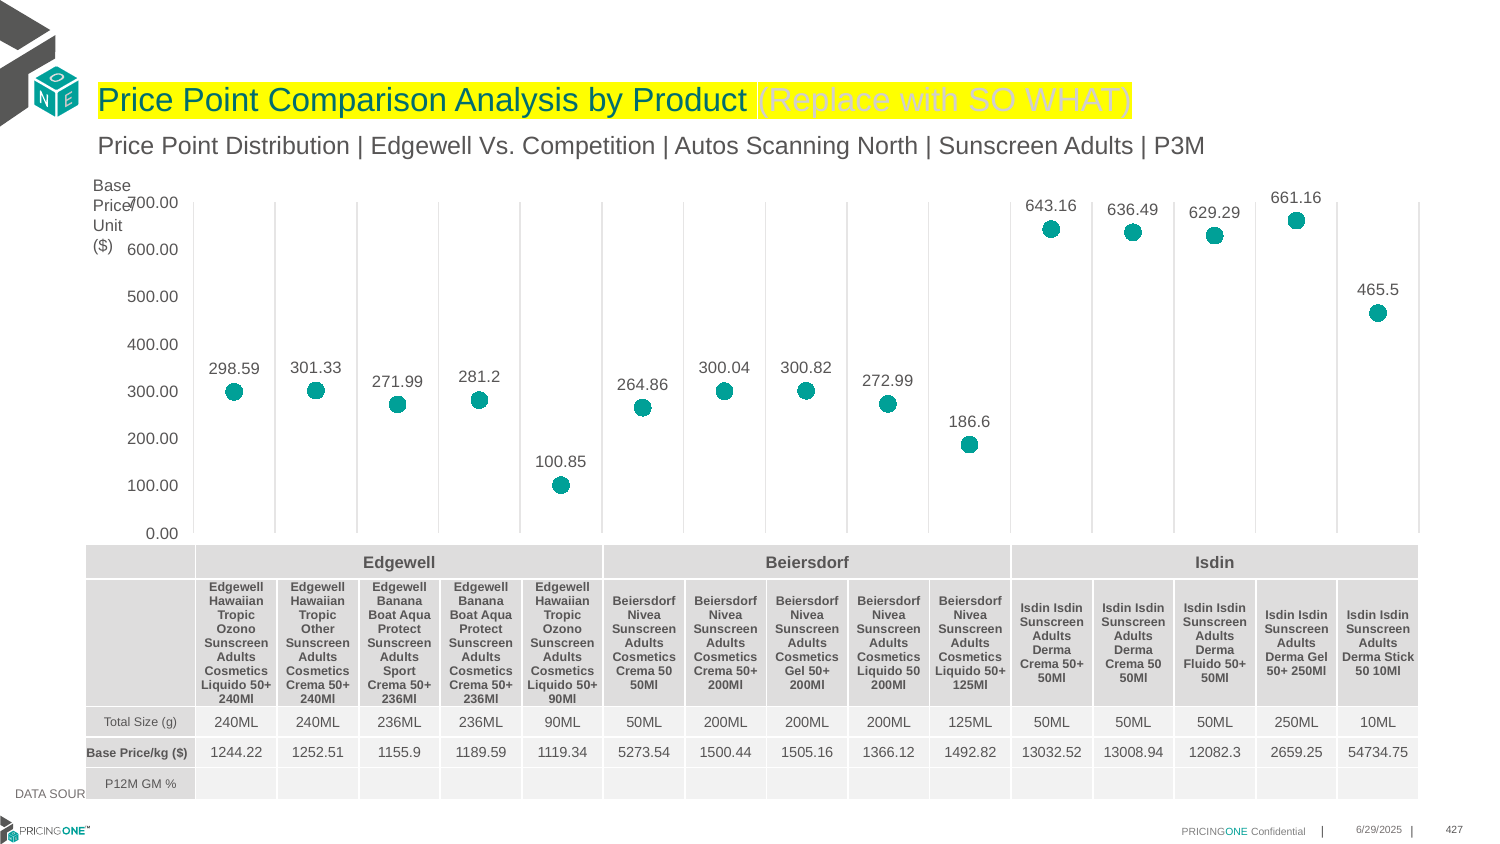

# Price Point Comparison Analysis by Product (Replace with SO WHAT)
Price Point Distribution | Edgewell Vs. Competition | Autos Scanning North | Sunscreen Adults | P3M
Base Price/Unit ($)

### Chart

| Category | Base Price/Unit |
|---|---|
| Edgewell Hawaiian Tropic Ozono Sunscreen Adults Cosmetics Liquido 50+ 240Ml | 298.59 |
| Edgewell Hawaiian Tropic Other Sunscreen Adults Cosmetics Crema 50+ 240Ml | 301.33 |
| Edgewell Banana Boat Aqua Protect Sunscreen Adults Sport Crema 50+ 236Ml | 271.99 |
| Edgewell Banana Boat Aqua Protect Sunscreen Adults Cosmetics Crema 50+ 236Ml | 281.2 |
| Edgewell Hawaiian Tropic Ozono Sunscreen Adults Cosmetics Liquido 50+ 90Ml | 100.85 |
| Beiersdorf Nivea Sunscreen Adults Cosmetics Crema 50 50Ml | 264.86 |
| Beiersdorf Nivea Sunscreen Adults Cosmetics Crema 50+ 200Ml | 300.04 |
| Beiersdorf Nivea Sunscreen Adults Cosmetics Gel 50+ 200Ml | 300.82 |
| Beiersdorf Nivea Sunscreen Adults Cosmetics Liquido 50 200Ml | 272.99 |
| Beiersdorf Nivea Sunscreen Adults Cosmetics Liquido 50+ 125Ml | 186.6 |
| Isdin Isdin Sunscreen Adults Derma Crema 50+ 50Ml | 643.16 |
| Isdin Isdin Sunscreen Adults Derma Crema 50 50Ml | 636.49 |
| Isdin Isdin Sunscreen Adults Derma Fluido 50+ 50Ml | 629.29 |
| Isdin Isdin Sunscreen Adults Derma Gel 50+ 250Ml | 661.16 |
| Isdin Isdin Sunscreen Adults Derma Stick 50 10Ml | 465.5 |
|  | Edgewell | Edgewell | Edgewell | Edgewell | Edgewell | Beiersdorf | Beiersdorf | Beiersdorf | Beiersdorf | Beiersdorf | Isdin | Isdin | Isdin | Isdin | Isdin |
| --- | --- | --- | --- | --- | --- | --- | --- | --- | --- | --- | --- | --- | --- | --- | --- |
|  | Edgewell Hawaiian Tropic Ozono Sunscreen Adults Cosmetics Liquido 50+ 240Ml | Edgewell Hawaiian Tropic Other Sunscreen Adults Cosmetics Crema 50+ 240Ml | Edgewell Banana Boat Aqua Protect Sunscreen Adults Sport Crema 50+ 236Ml | Edgewell Banana Boat Aqua Protect Sunscreen Adults Cosmetics Crema 50+ 236Ml | Edgewell Hawaiian Tropic Ozono Sunscreen Adults Cosmetics Liquido 50+ 90Ml | Beiersdorf Nivea Sunscreen Adults Cosmetics Crema 50 50Ml | Beiersdorf Nivea Sunscreen Adults Cosmetics Crema 50+ 200Ml | Beiersdorf Nivea Sunscreen Adults Cosmetics Gel 50+ 200Ml | Beiersdorf Nivea Sunscreen Adults Cosmetics Liquido 50 200Ml | Beiersdorf Nivea Sunscreen Adults Cosmetics Liquido 50+ 125Ml | Isdin Isdin Sunscreen Adults Derma Crema 50+ 50Ml | Isdin Isdin Sunscreen Adults Derma Crema 50 50Ml | Isdin Isdin Sunscreen Adults Derma Fluido 50+ 50Ml | Isdin Isdin Sunscreen Adults Derma Gel 50+ 250Ml | Isdin Isdin Sunscreen Adults Derma Stick 50 10Ml |
| Total Size (g) | 240ML | 240ML | 236ML | 236ML | 90ML | 50ML | 200ML | 200ML | 200ML | 125ML | 50ML | 50ML | 50ML | 250ML | 10ML |
| Base Price/kg ($) | 1244.22 | 1252.51 | 1155.9 | 1189.59 | 1119.34 | 5273.54 | 1500.44 | 1505.16 | 1366.12 | 1492.82 | 13032.52 | 13008.94 | 12082.3 | 2659.25 | 54734.75 |
| P12M GM % |  |  |  |  |  |  |  |  |  |  |  |  |  |  |  |
DATA SOURCE: Trade Panel/Retailer Data | April  2025

6/29/2025
427